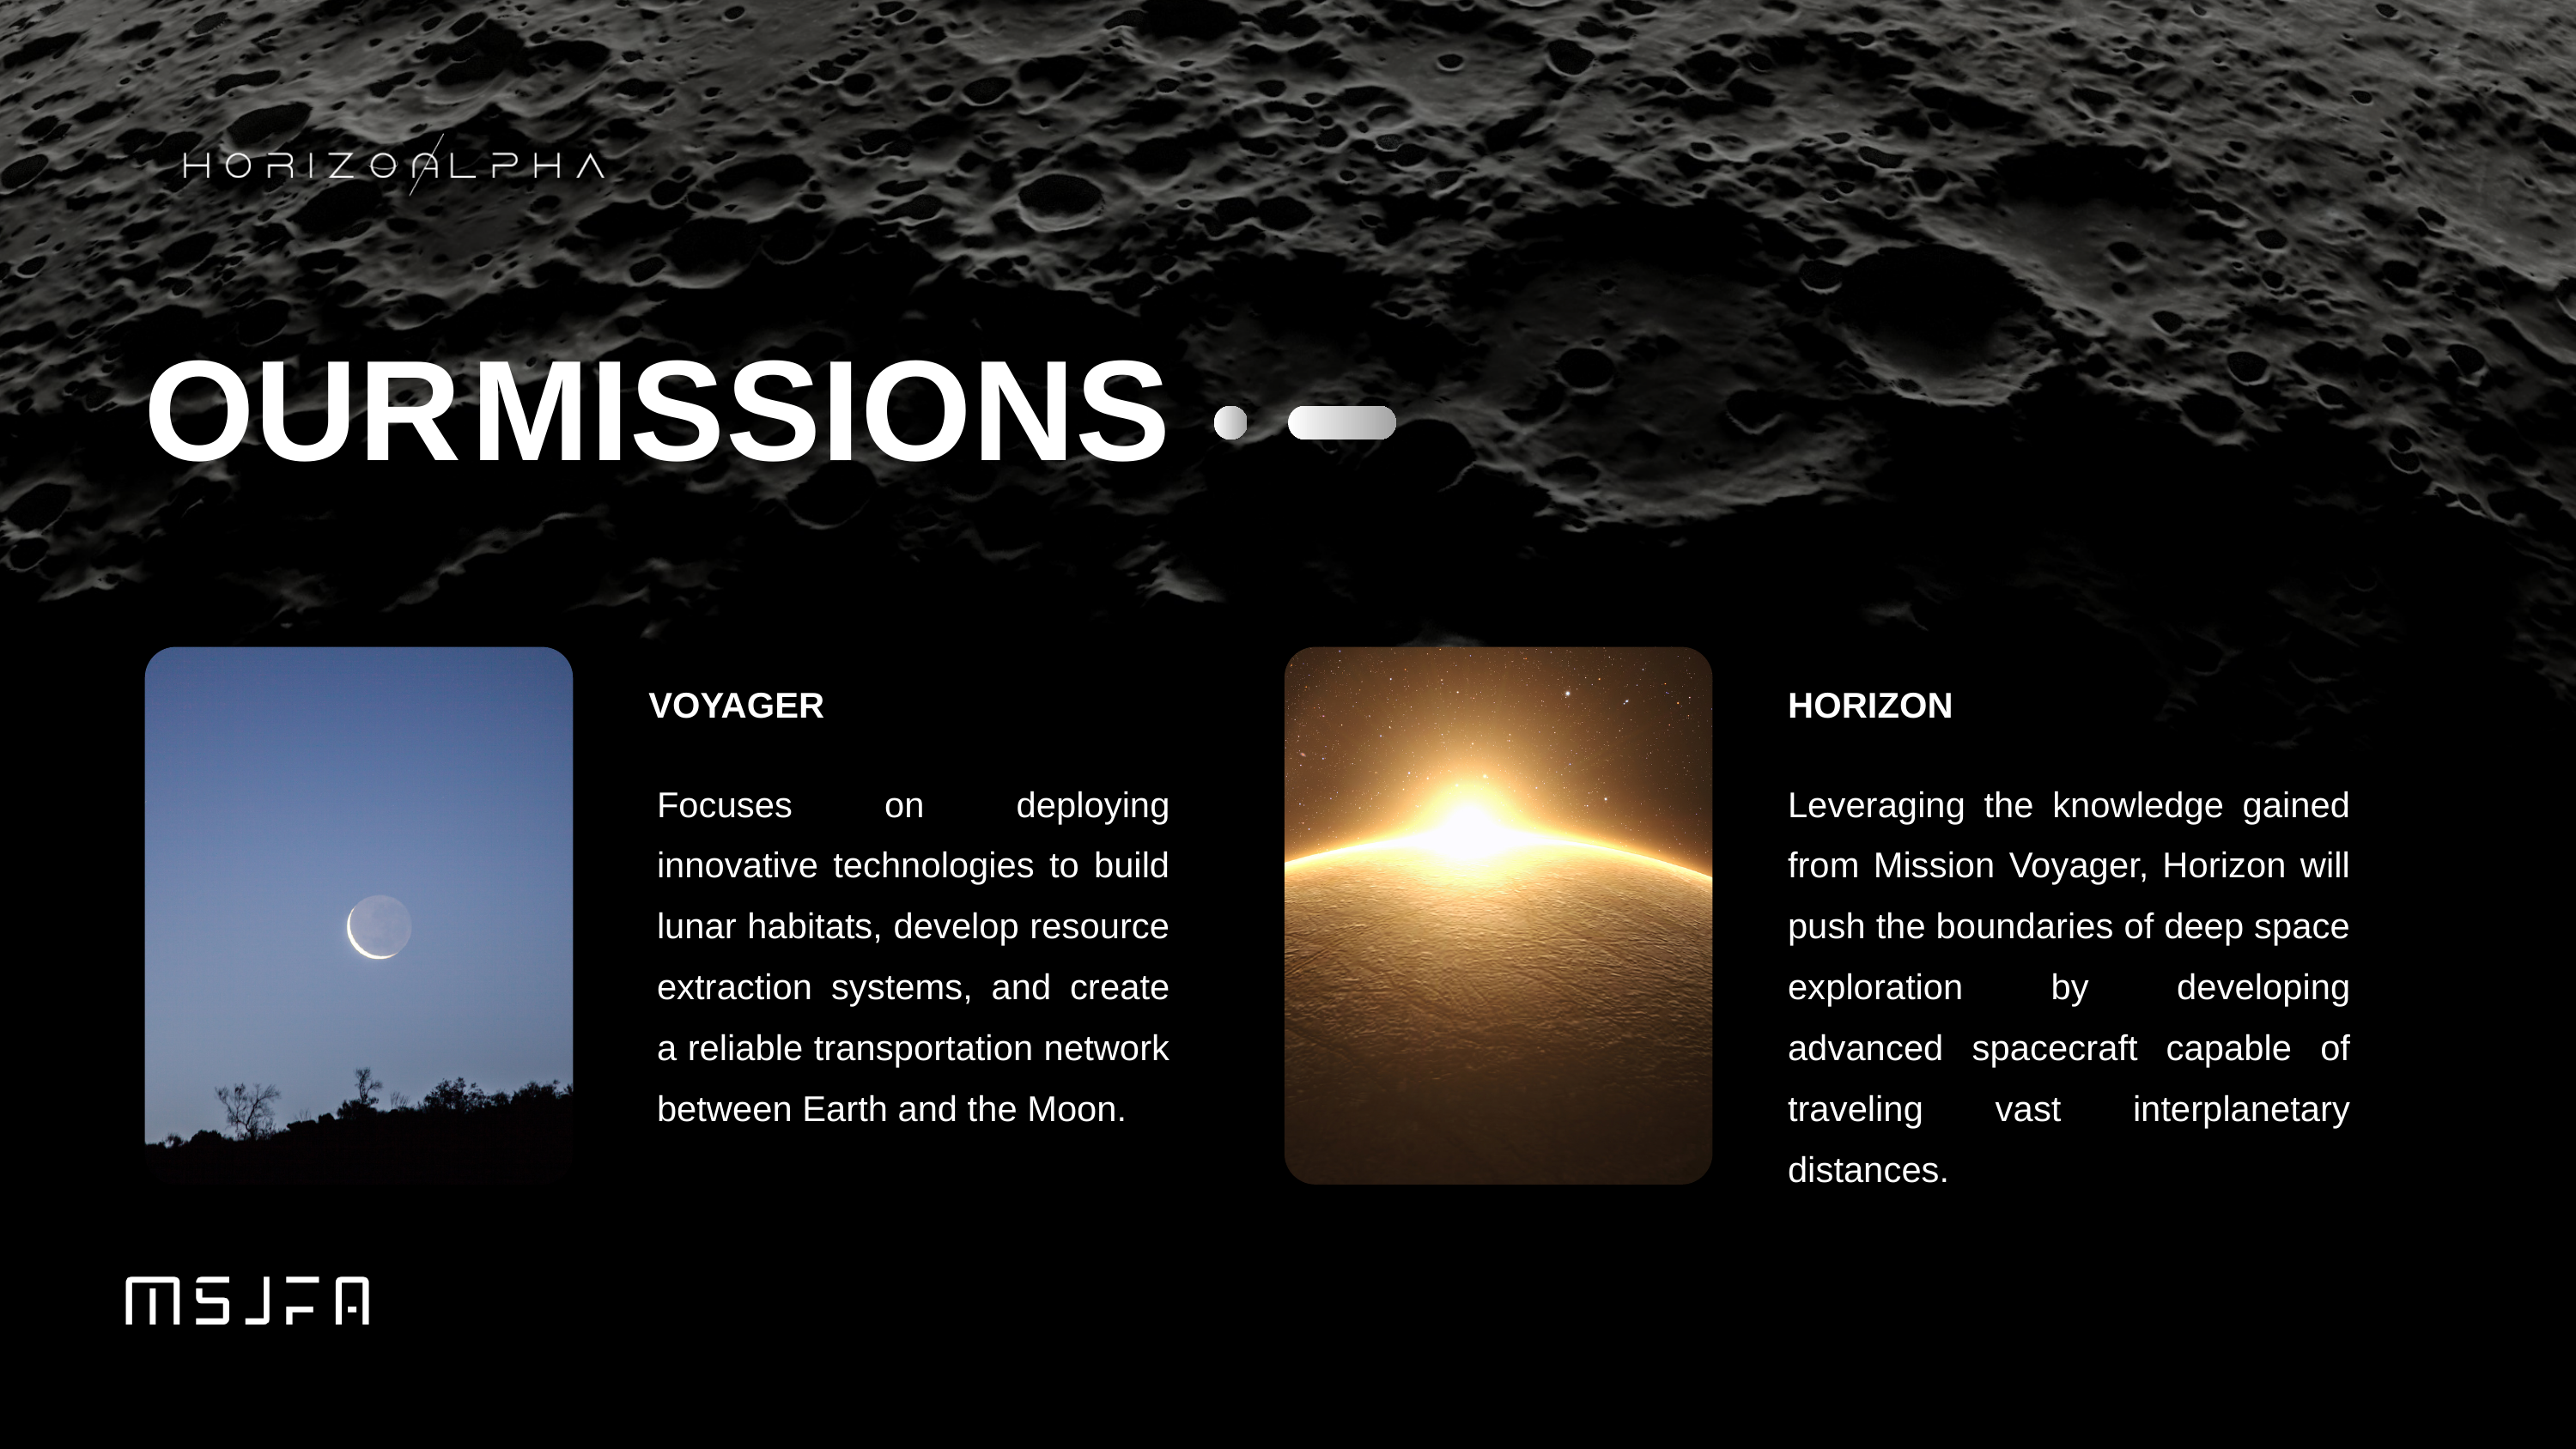

OUR
MISSIONS

VOYAGER
HORIZON
Focuses on deploying innovative technologies to build lunar habitats, develop resource extraction systems, and create a reliable transportation network between Earth and the Moon.
Leveraging the knowledge gained from Mission Voyager, Horizon will push the boundaries of deep space exploration by developing advanced spacecraft capable of traveling vast interplanetary distances.